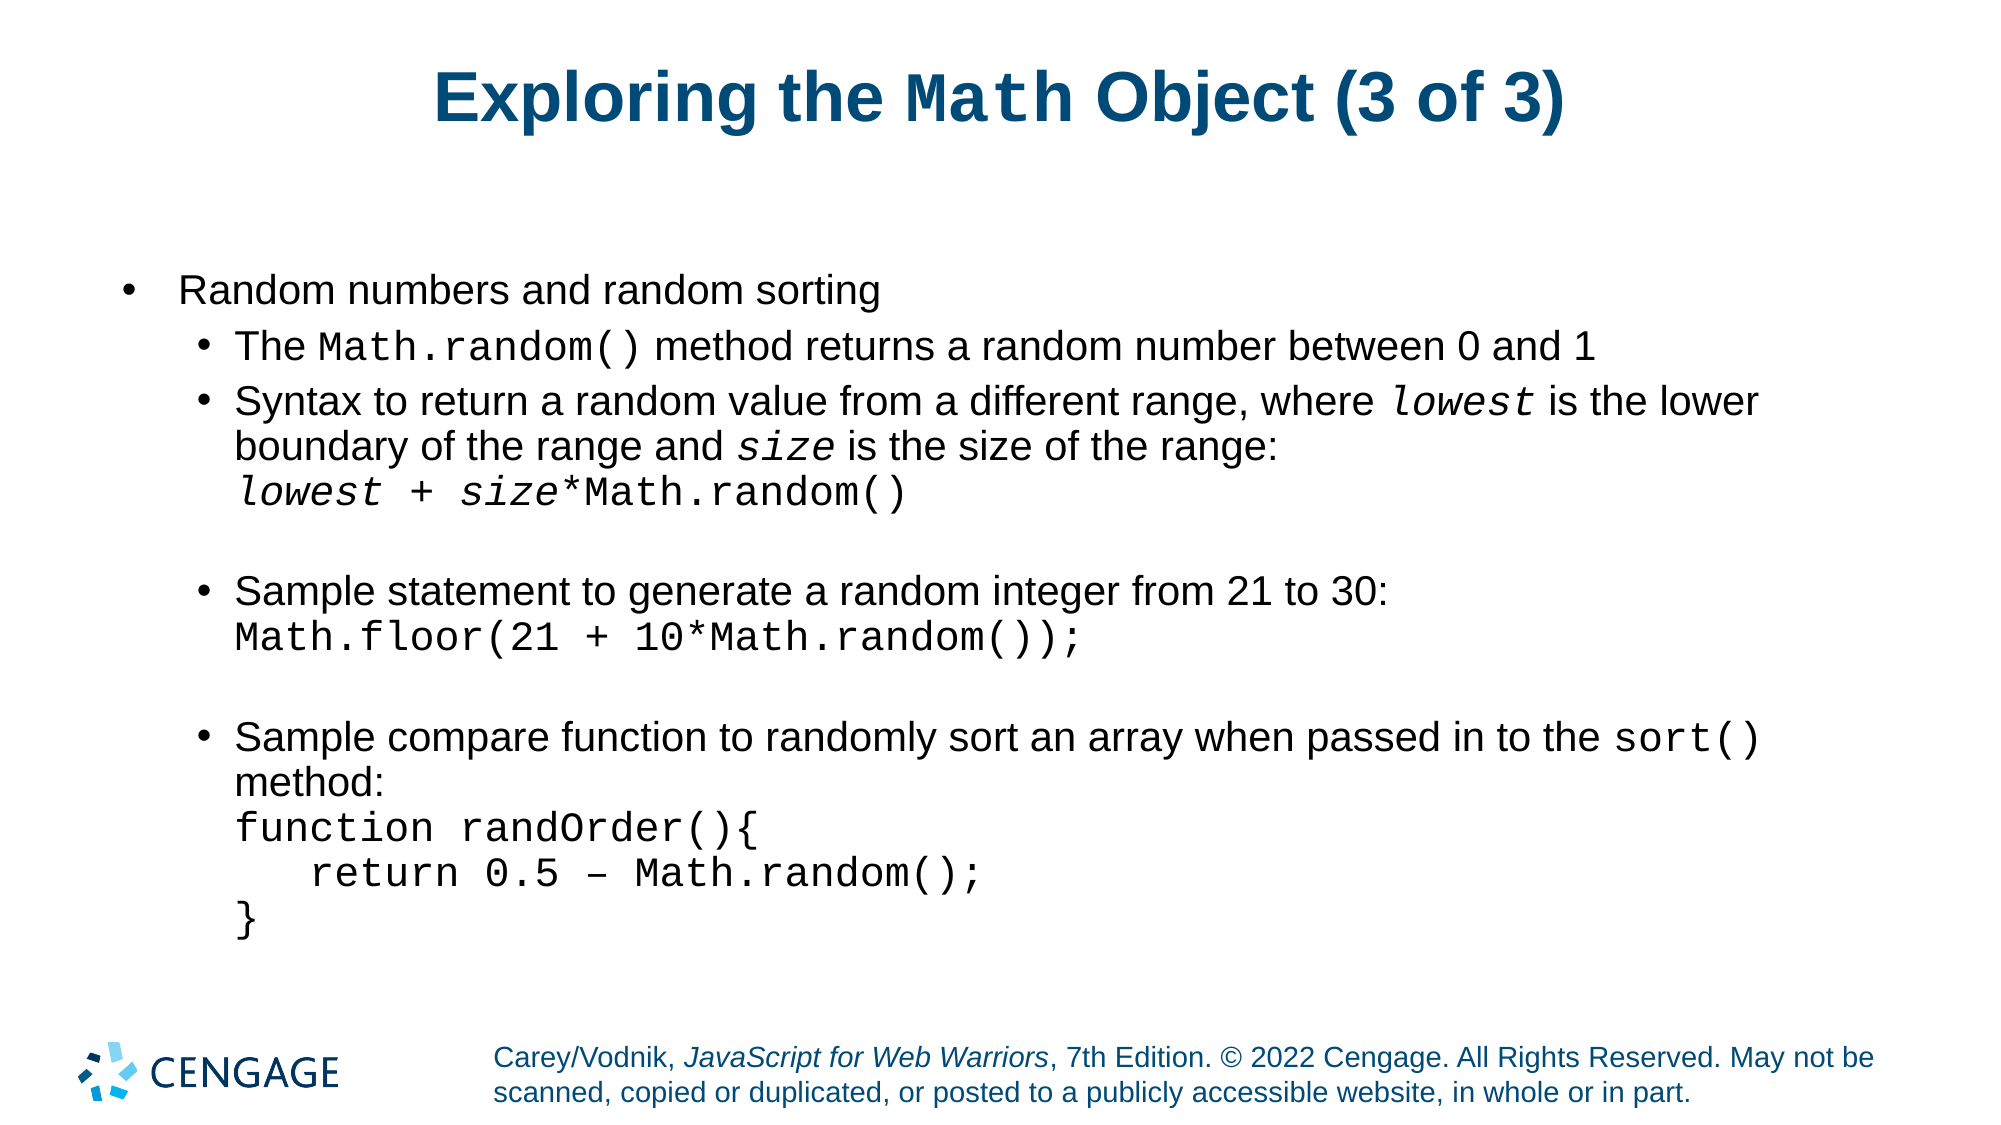

# Exploring the Math Object (3 of 3)
Random numbers and random sorting
The Math.random() method returns a random number between 0 and 1
Syntax to return a random value from a different range, where lowest is the lower boundary of the range and size is the size of the range:
lowest + size*Math.random()
Sample statement to generate a random integer from 21 to 30:
Math.floor(21 + 10*Math.random());
Sample compare function to randomly sort an array when passed in to the sort() method:
function randOrder(){
   return 0.5 – Math.random();
}